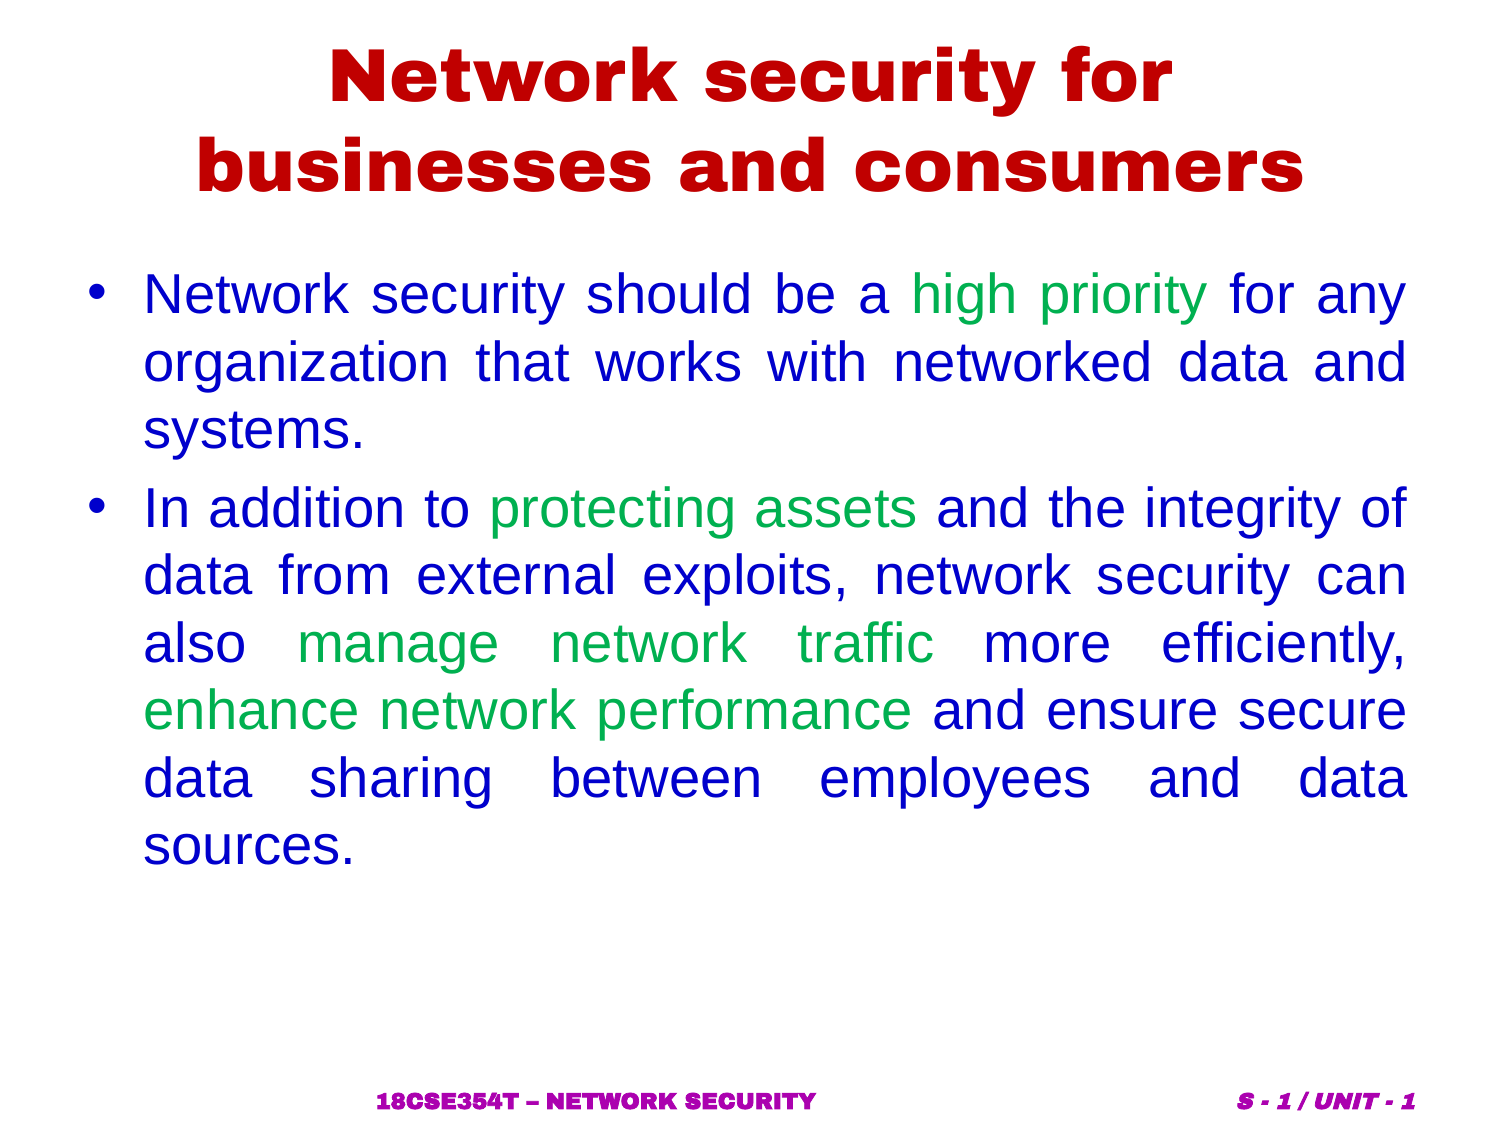

# Network security for businesses and consumers
Network security should be a high priority for any organization that works with networked data and systems.
In addition to protecting assets and the integrity of data from external exploits, network security can also manage network traffic more efficiently, enhance network performance and ensure secure data sharing between employees and data sources.
                                18CSE354T – NETWORK SECURITY                                                      S - 1 / UNIT - 1